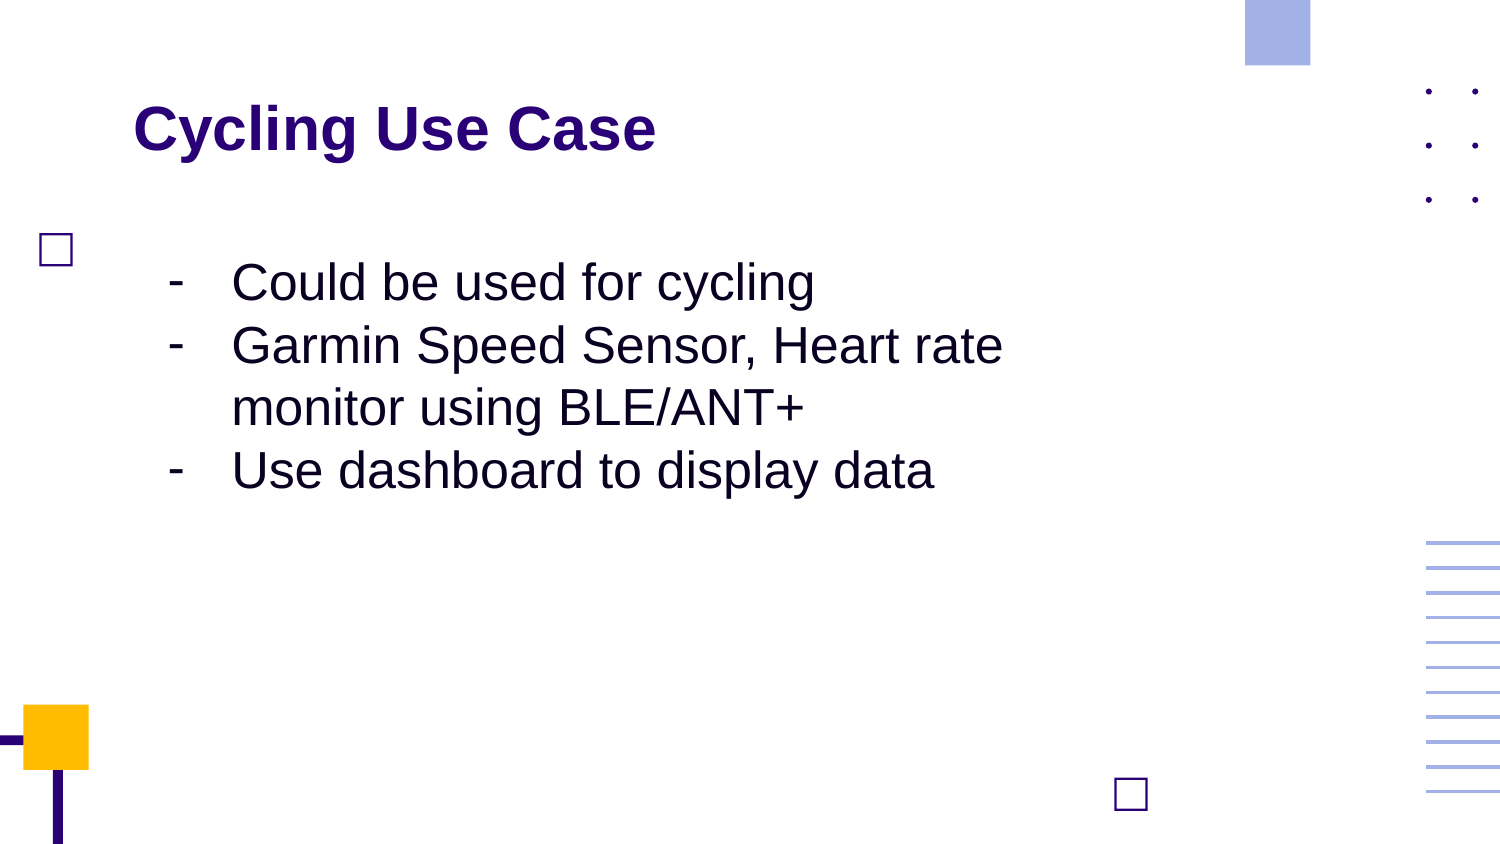

# Cycling Use Case
Could be used for cycling
Garmin Speed Sensor, Heart rate monitor using BLE/ANT+
Use dashboard to display data